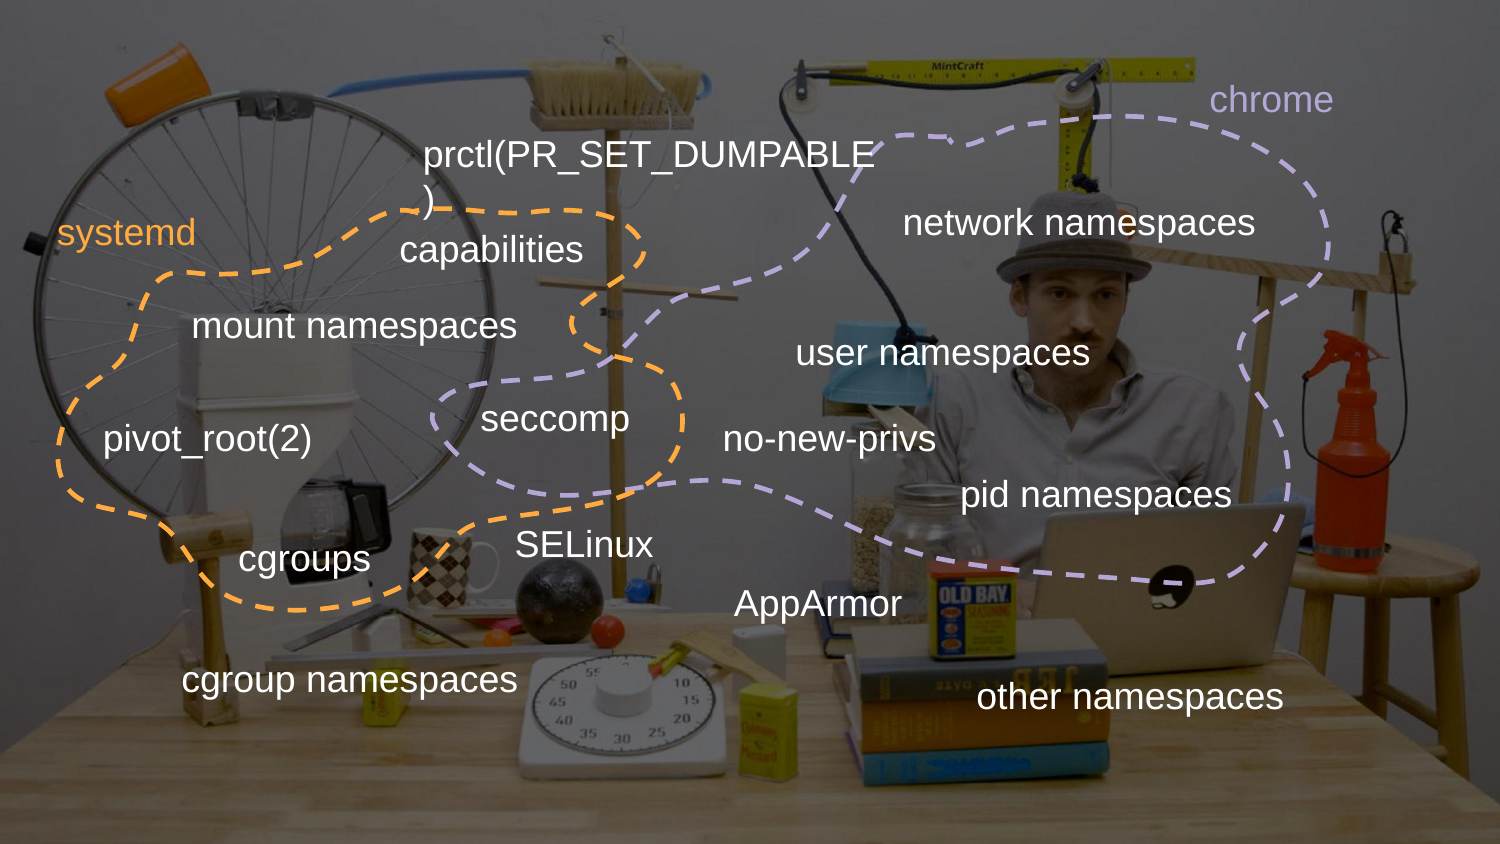

chrome
prctl(PR_SET_DUMPABLE)

network namespaces
systemd

capabilities
mount namespaces
user namespaces
seccomp
pivot_root(2)
no-new-privs
pid namespaces
SELinux
cgroups
AppArmor
cgroup namespaces
other namespaces